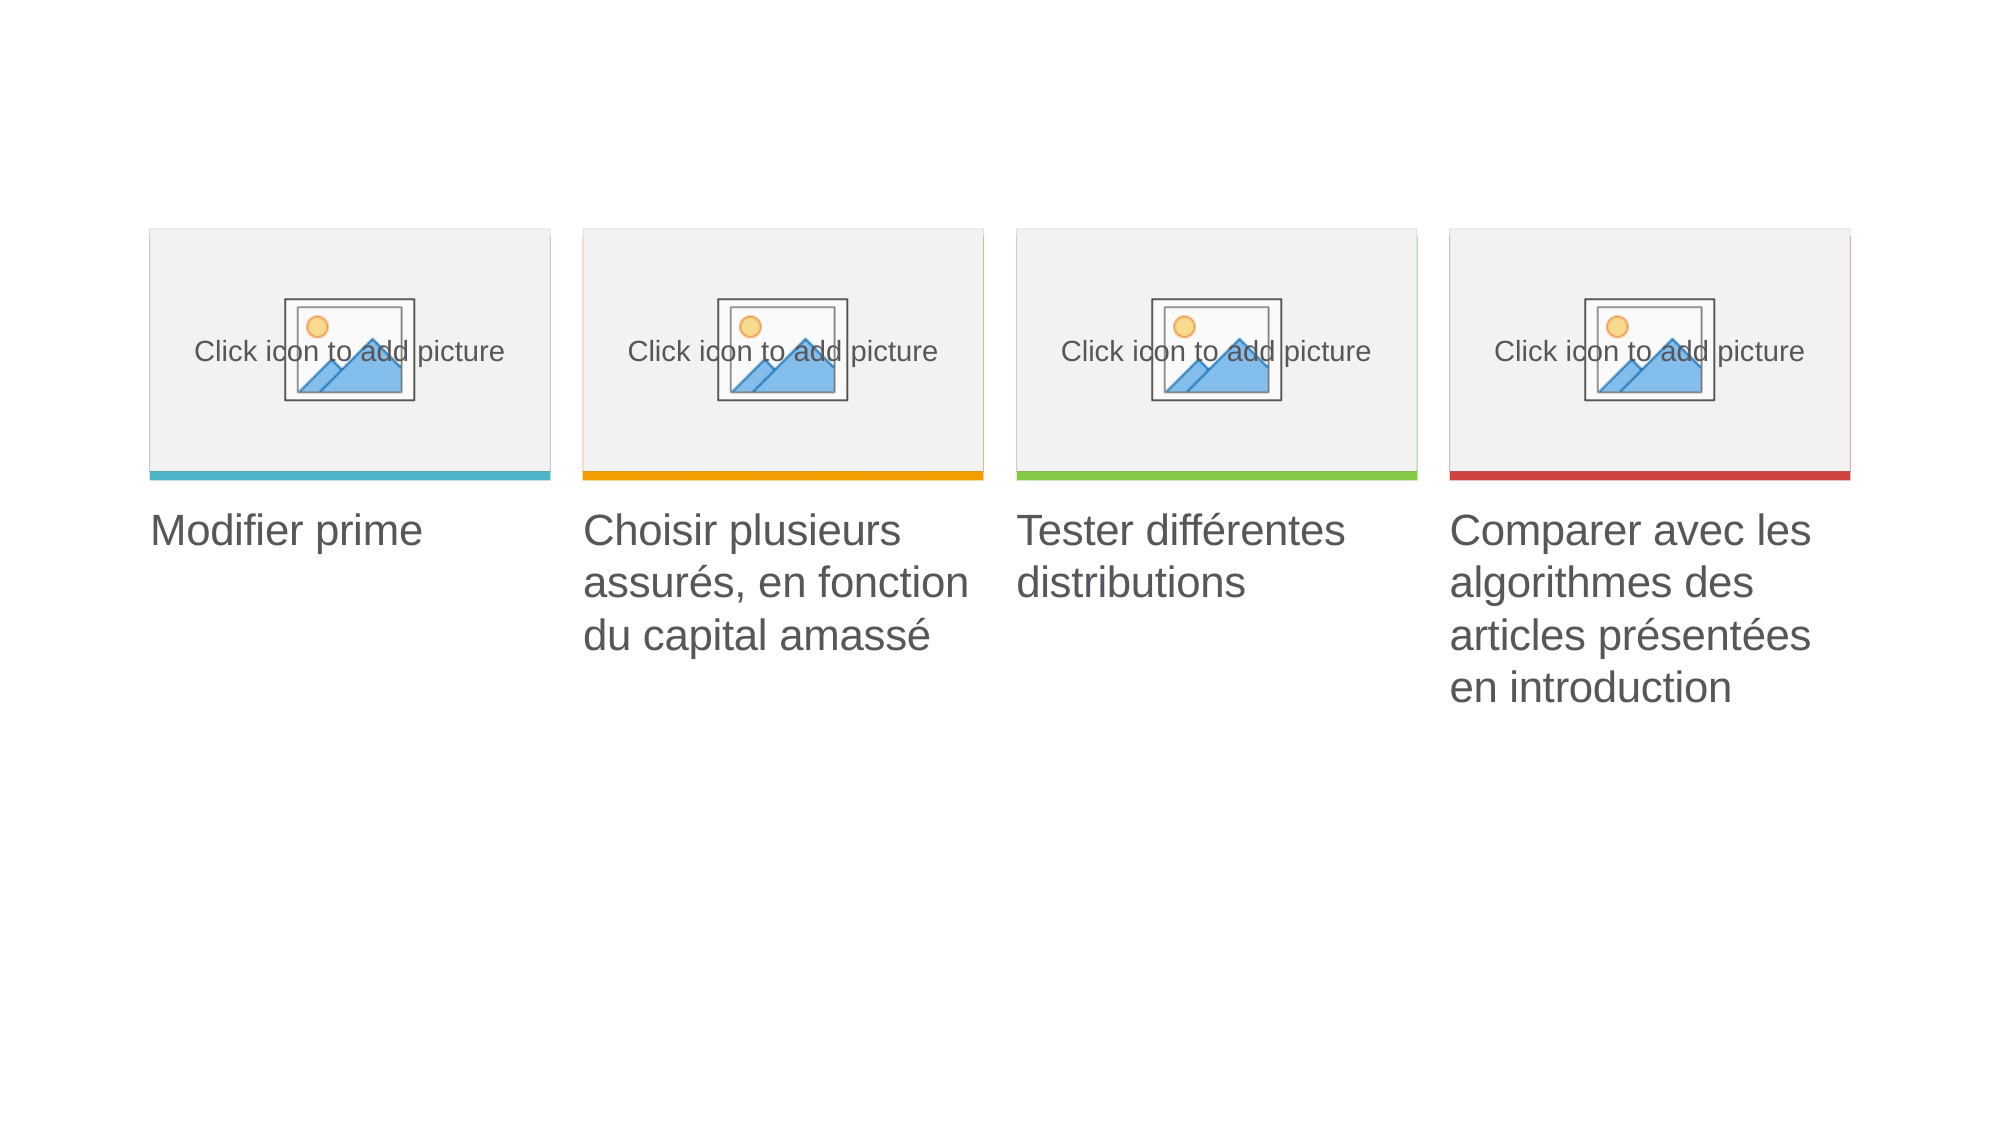

#

Modifier prime
Choisir plusieurs assurés, en fonction du capital amassé

Tester différentes distributions
Comparer avec les algorithmes des articles présentées en introduction